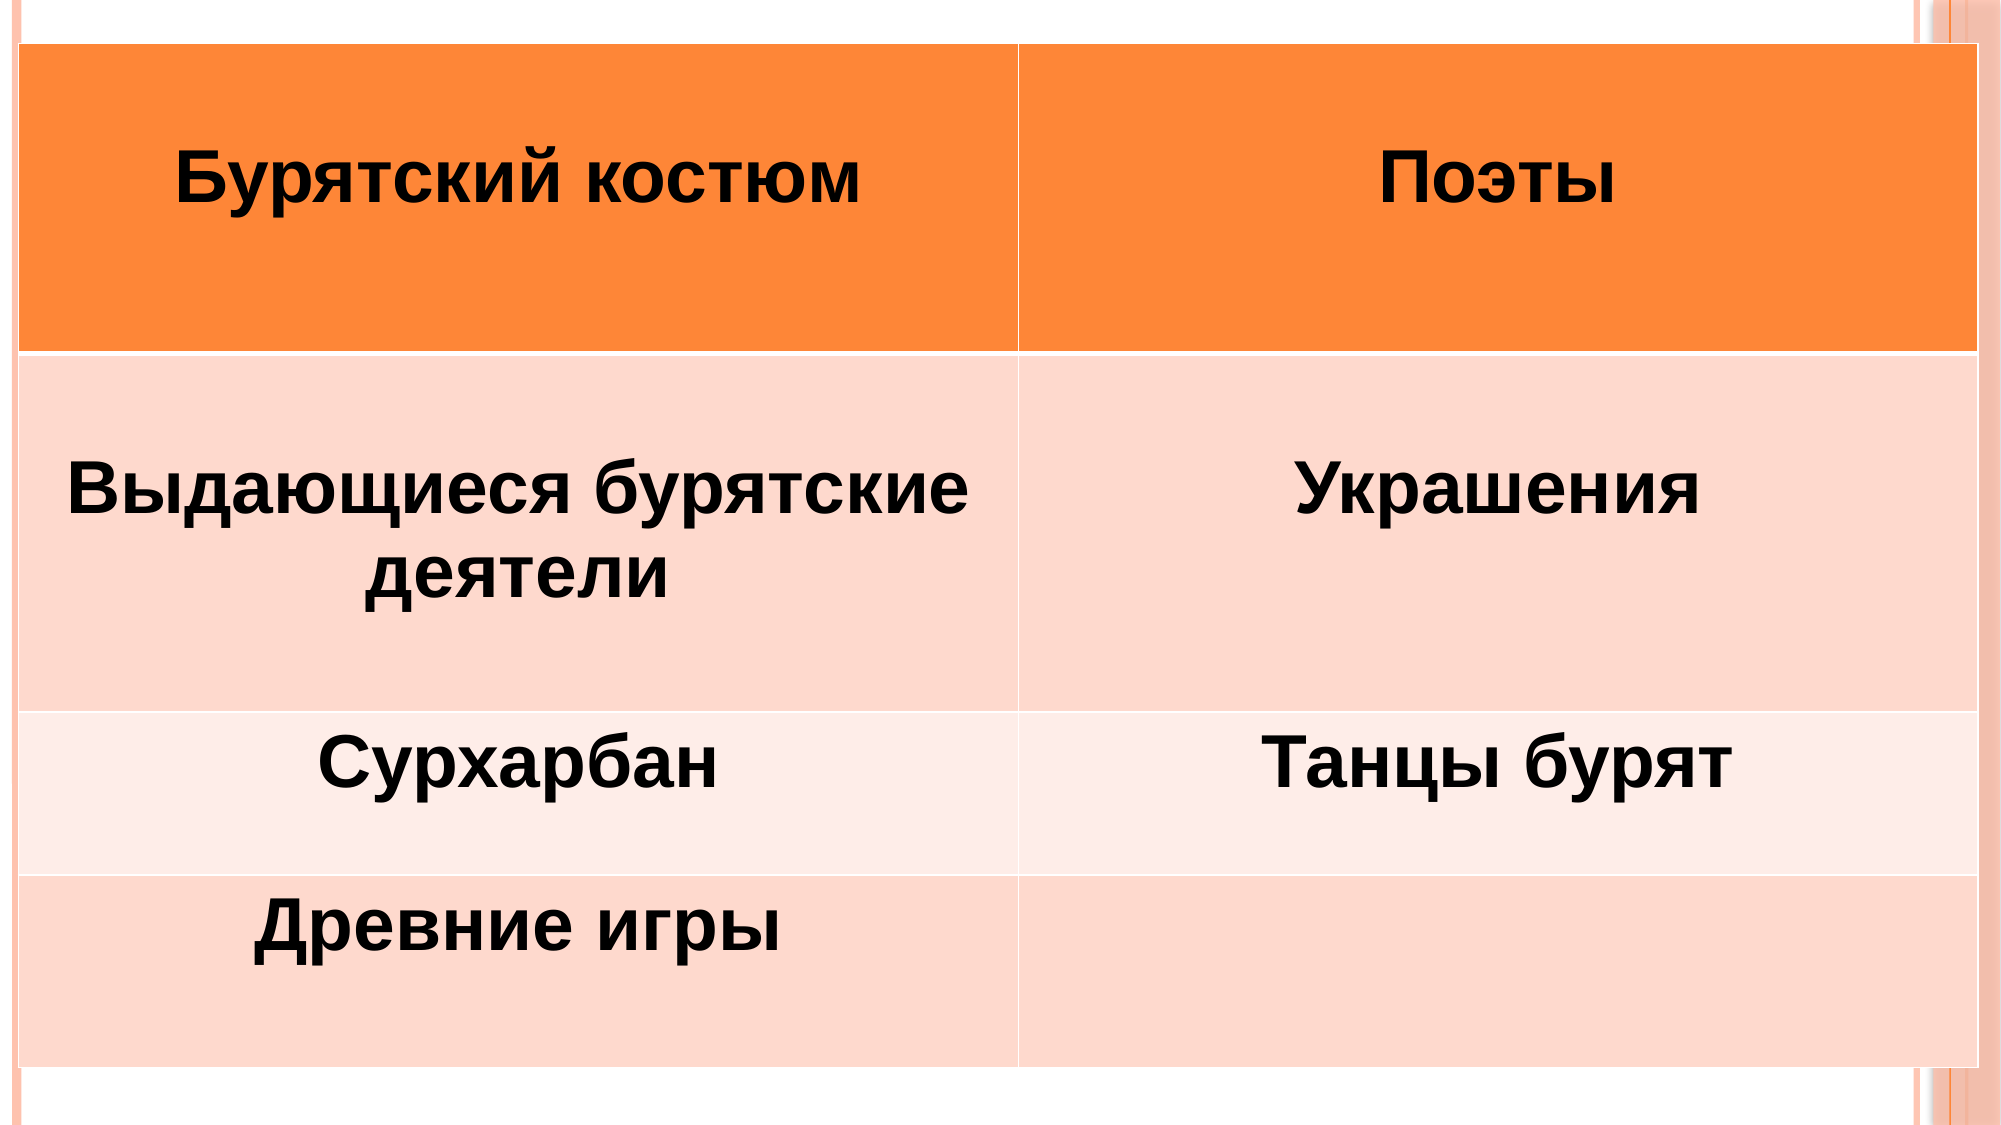

| Бурятский костюм | Поэты |
| --- | --- |
| Выдающиеся бурятские деятели | Украшения |
| Сурхарбан | Танцы бурят |
| Древние игры |  |